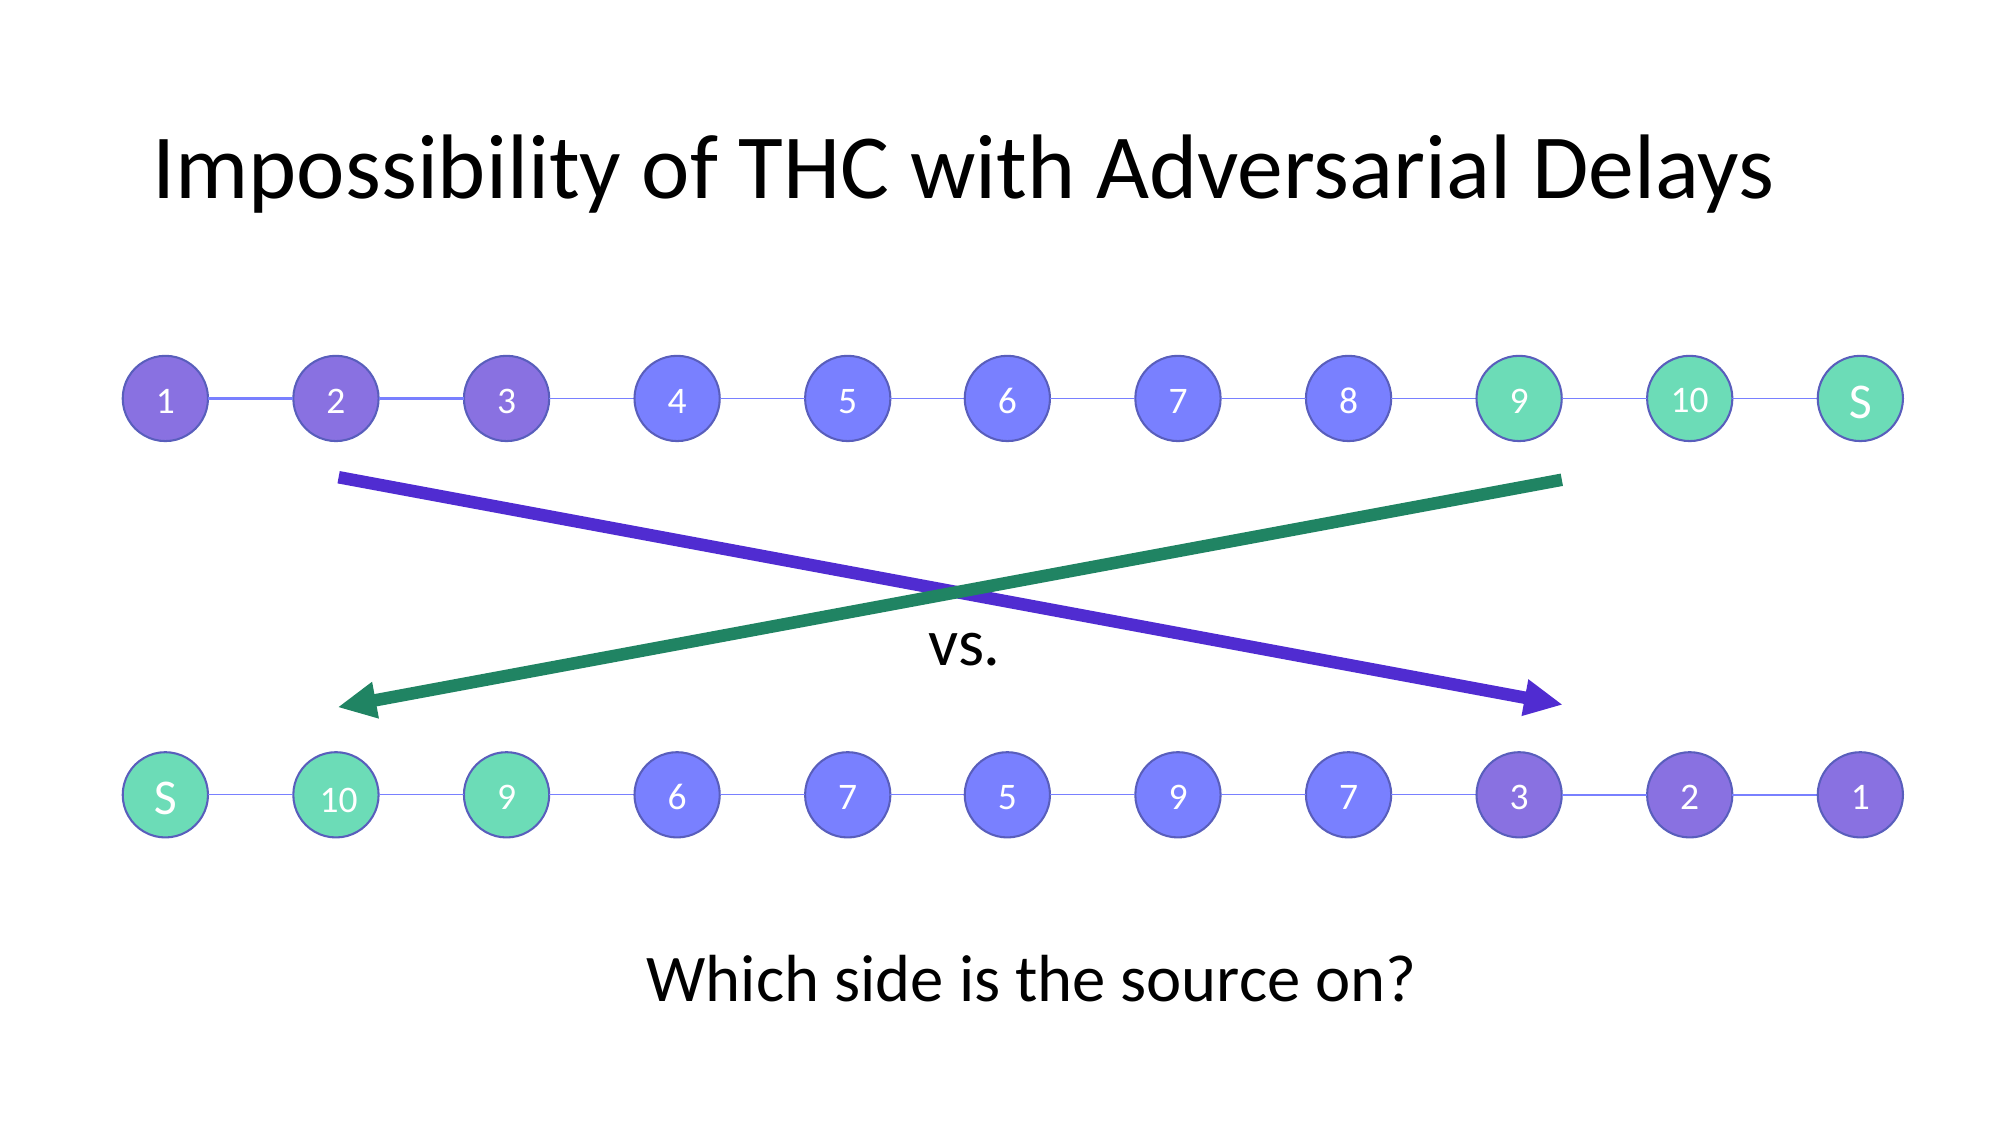

# Impossibility of THC with Adversarial Delays
1
2
3
4
5
6
7
8
9

S
10
vs.
S

9
6
7
5
9
7
3
2
1
10
Which side is the source on?